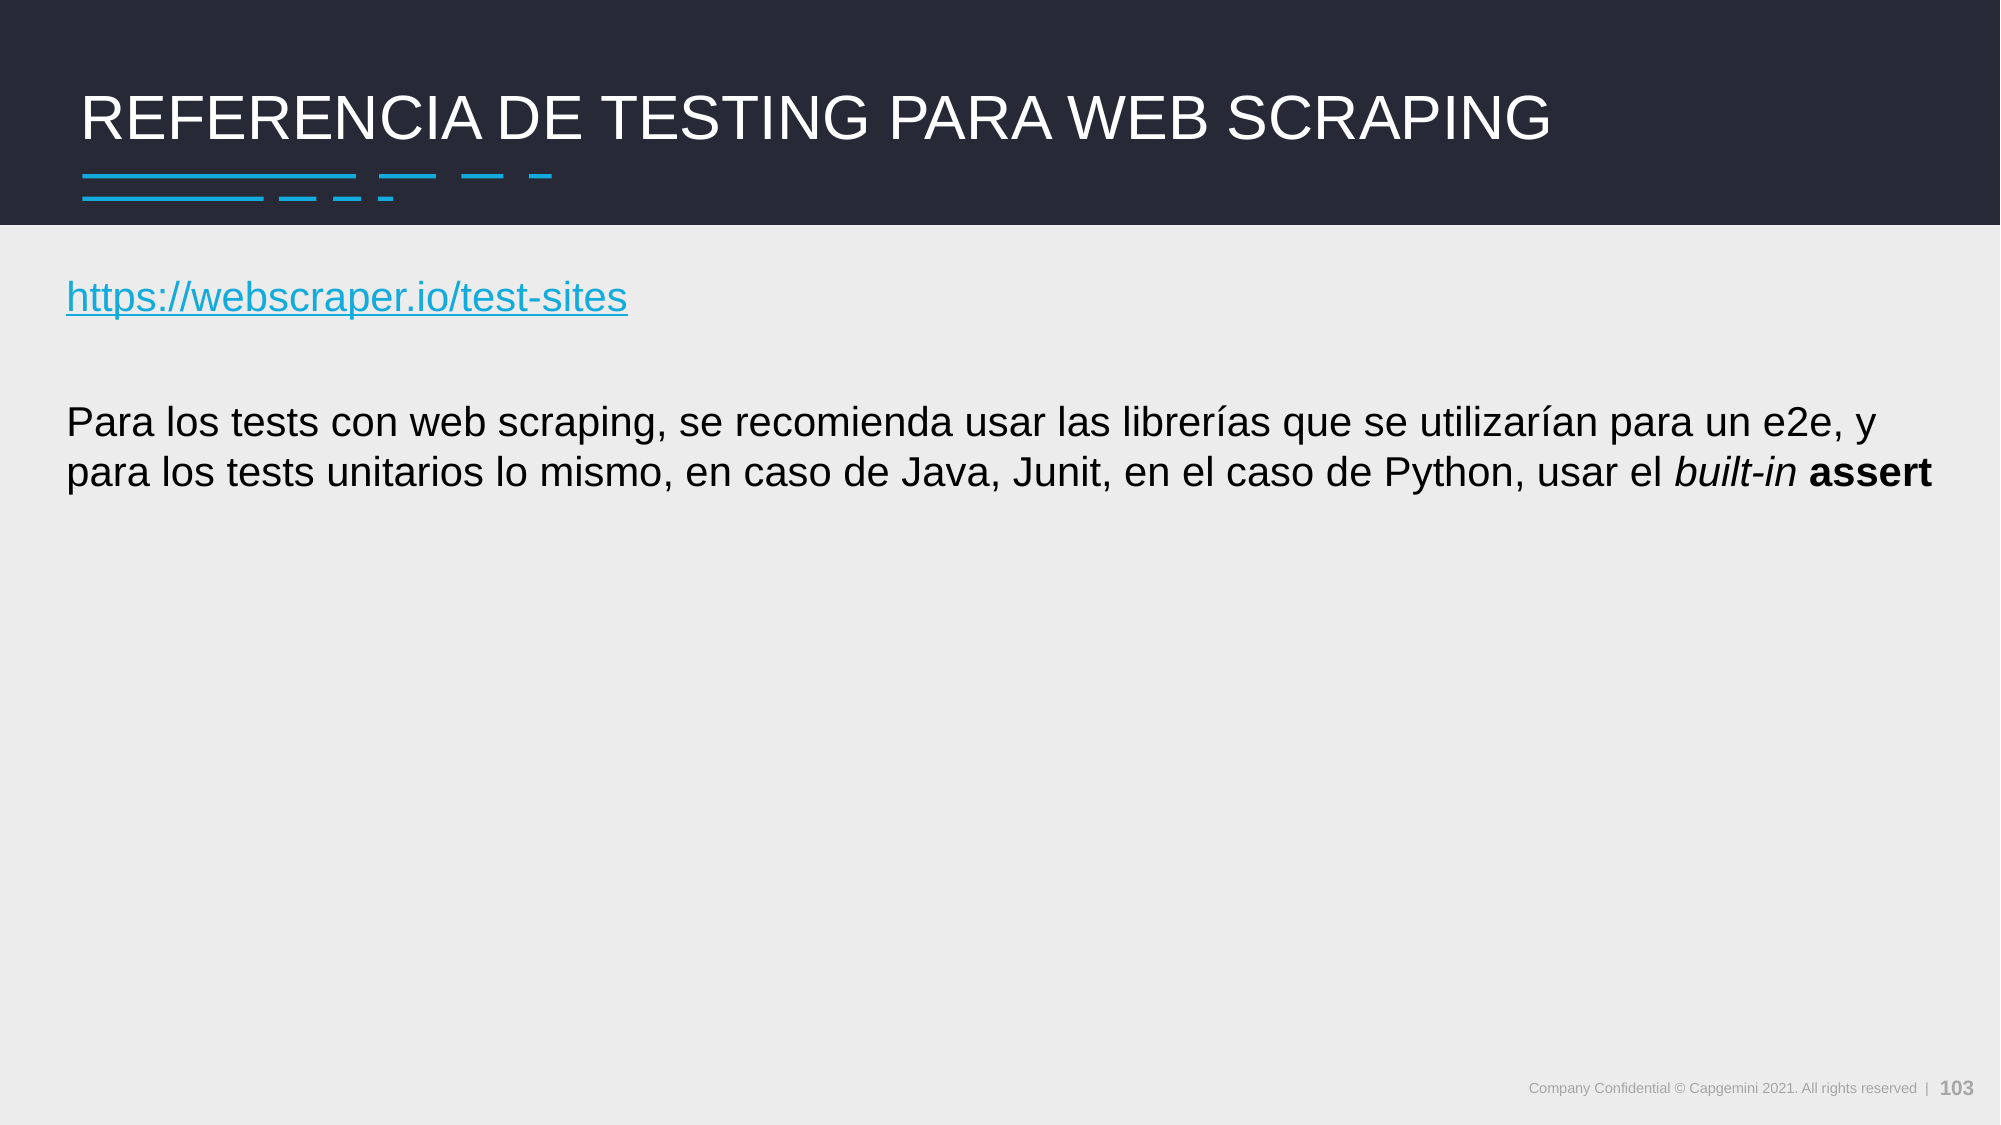

Utilidades del web scraping
Qué es web scraping
Referencia de testing para web scraping

https://webscraper.io/test-sites

Para los tests con web scraping, se recomienda usar las librerías que se utilizarían para un e2e, y para los tests unitarios lo mismo, en caso de Java, Junit, en el caso de Python, usar el built-in assert
103